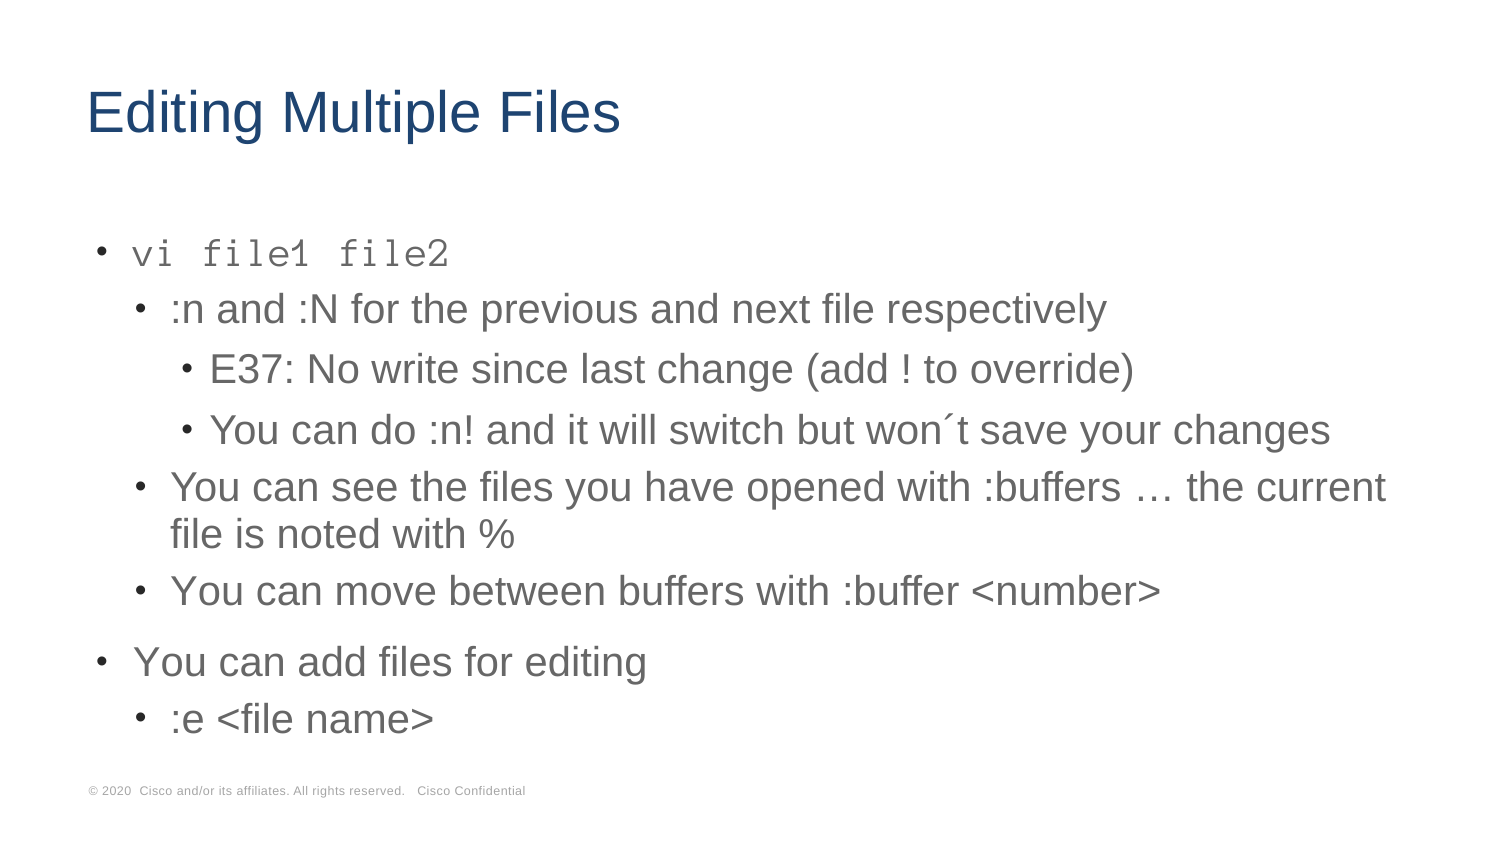

# Editing Multiple Files
vi file1 file2
:n and :N for the previous and next file respectively
E37: No write since last change (add ! to override)
You can do :n! and it will switch but won´t save your changes
You can see the files you have opened with :buffers … the current file is noted with %
You can move between buffers with :buffer <number>
You can add files for editing
:e <file name>